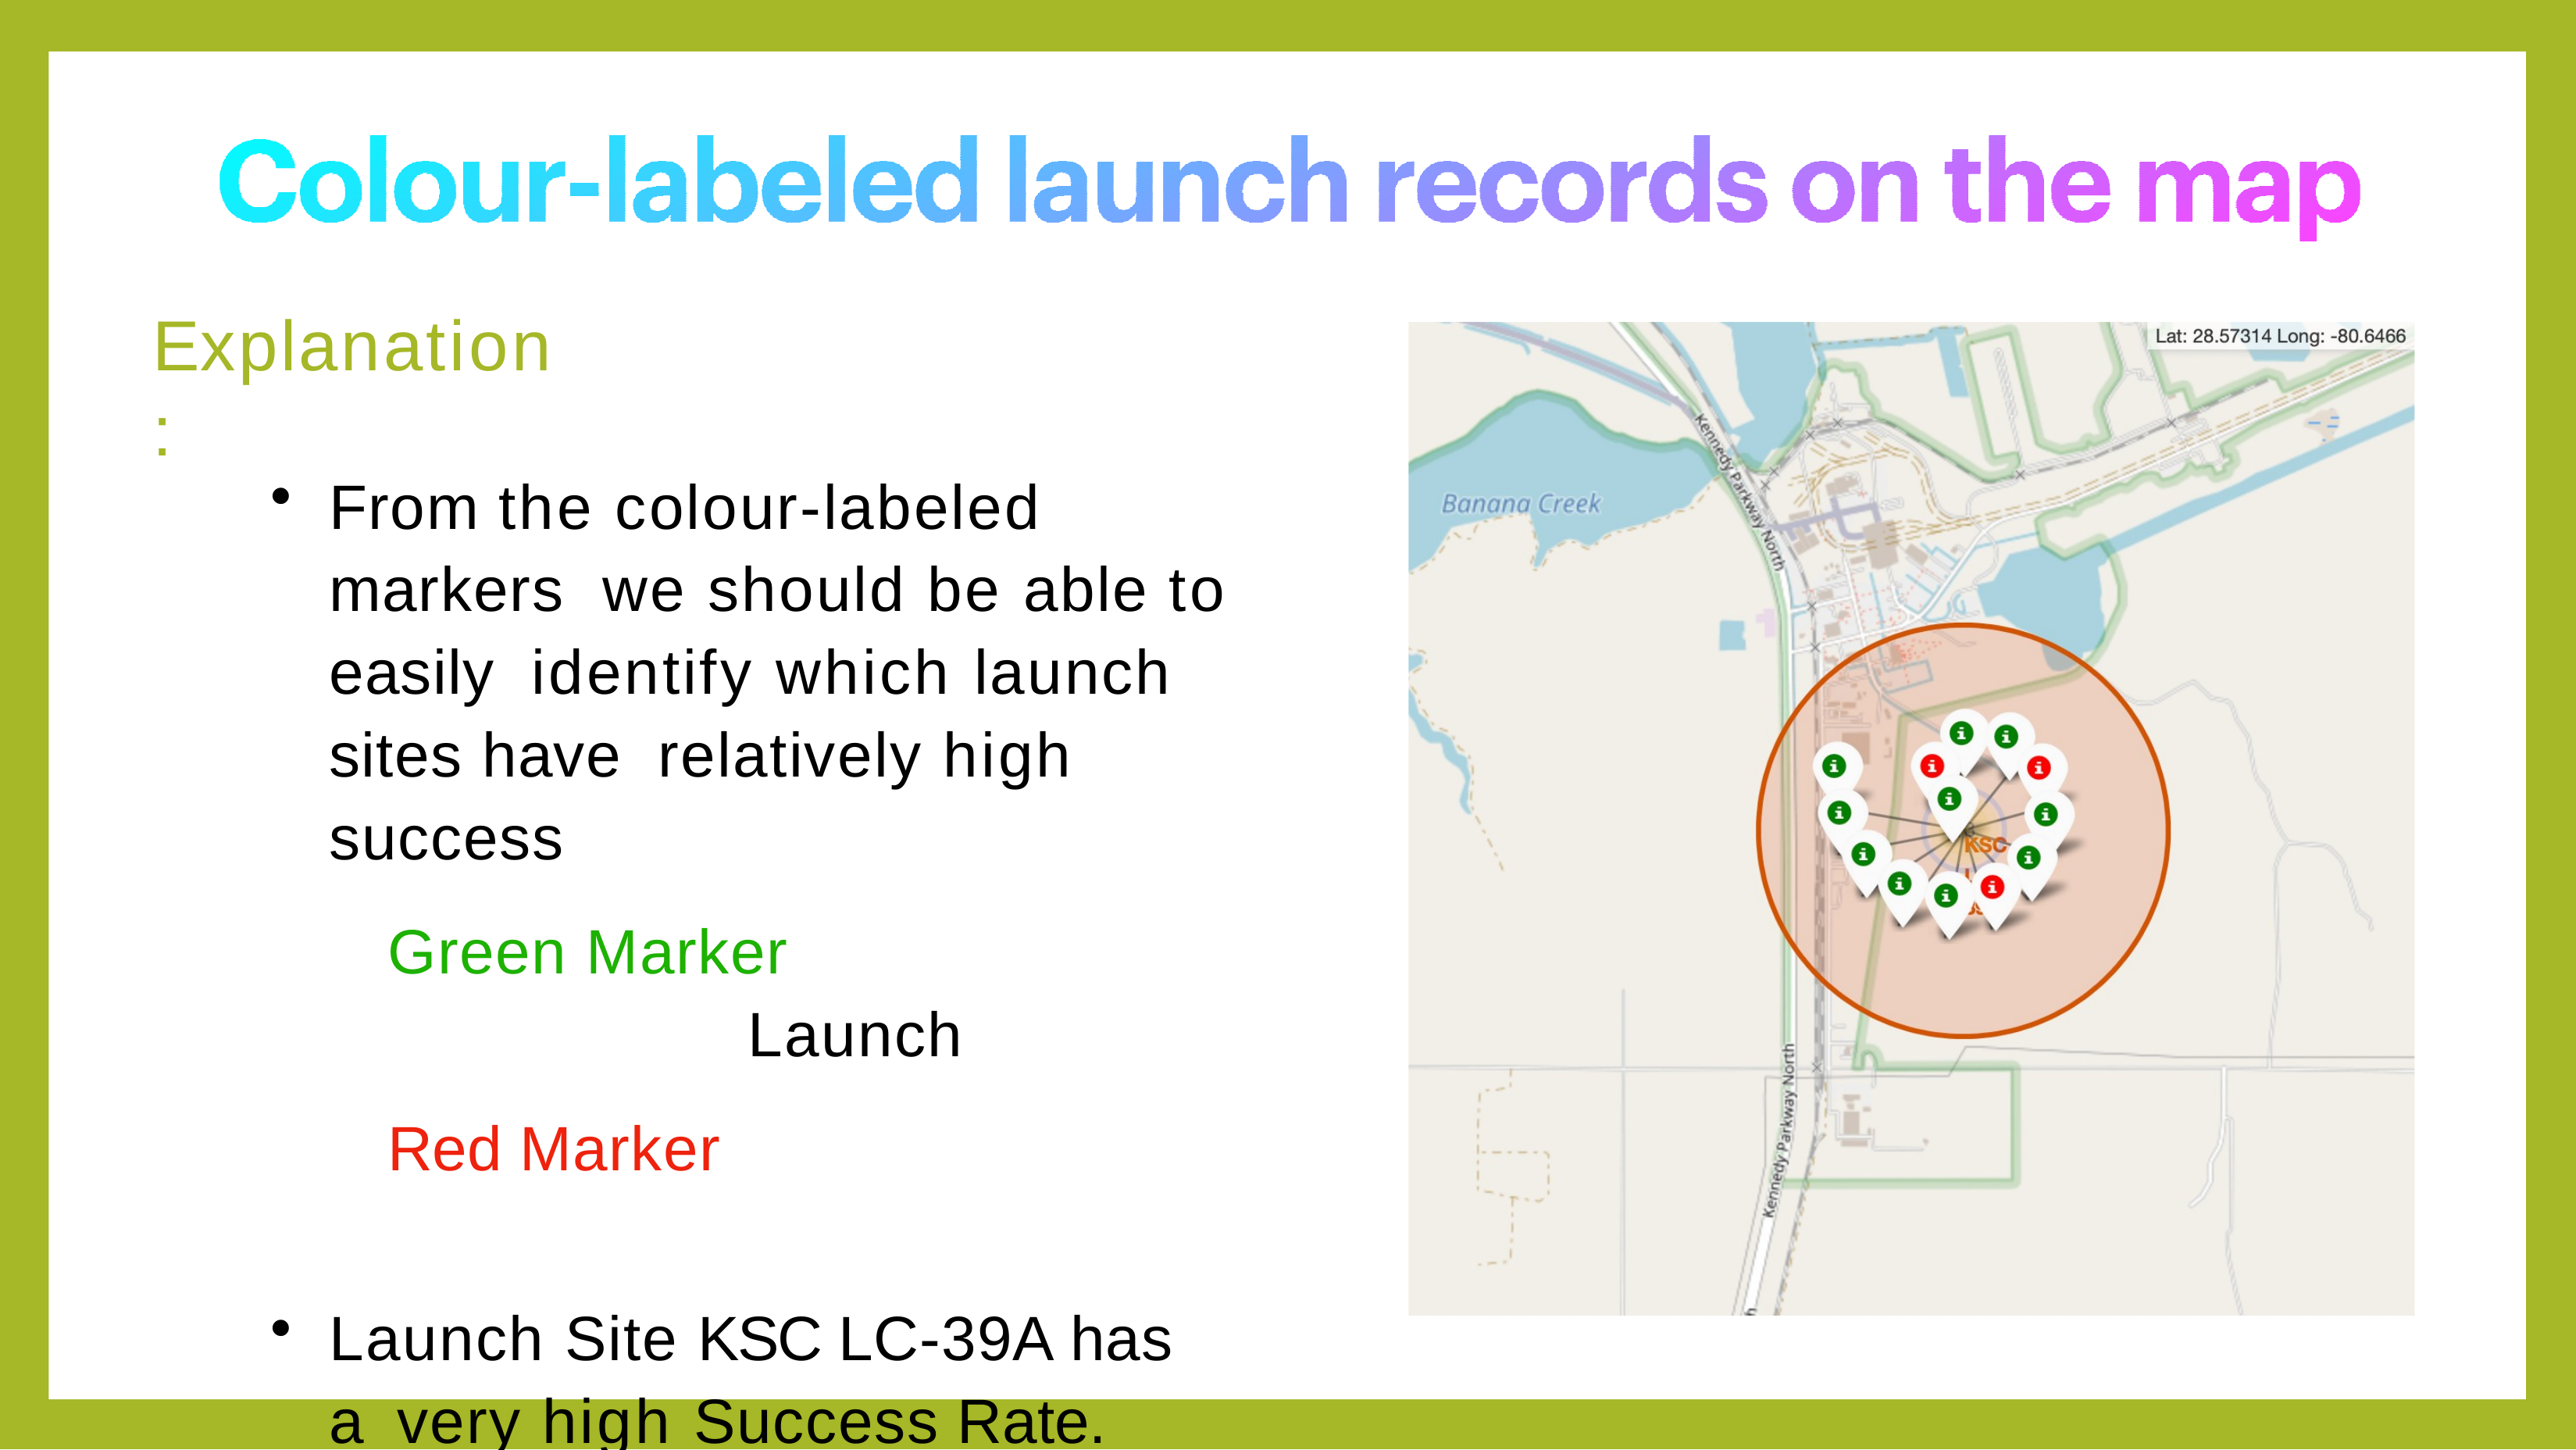

# Explanation:
From the colour-labeled markers  we should be able to easily  identify which launch sites have  relatively high success rates.
Green Marker = Successful  Launch
Red Marker = Failed Launch
Launch Site KSC LC-39A has a  very high Success Rate.